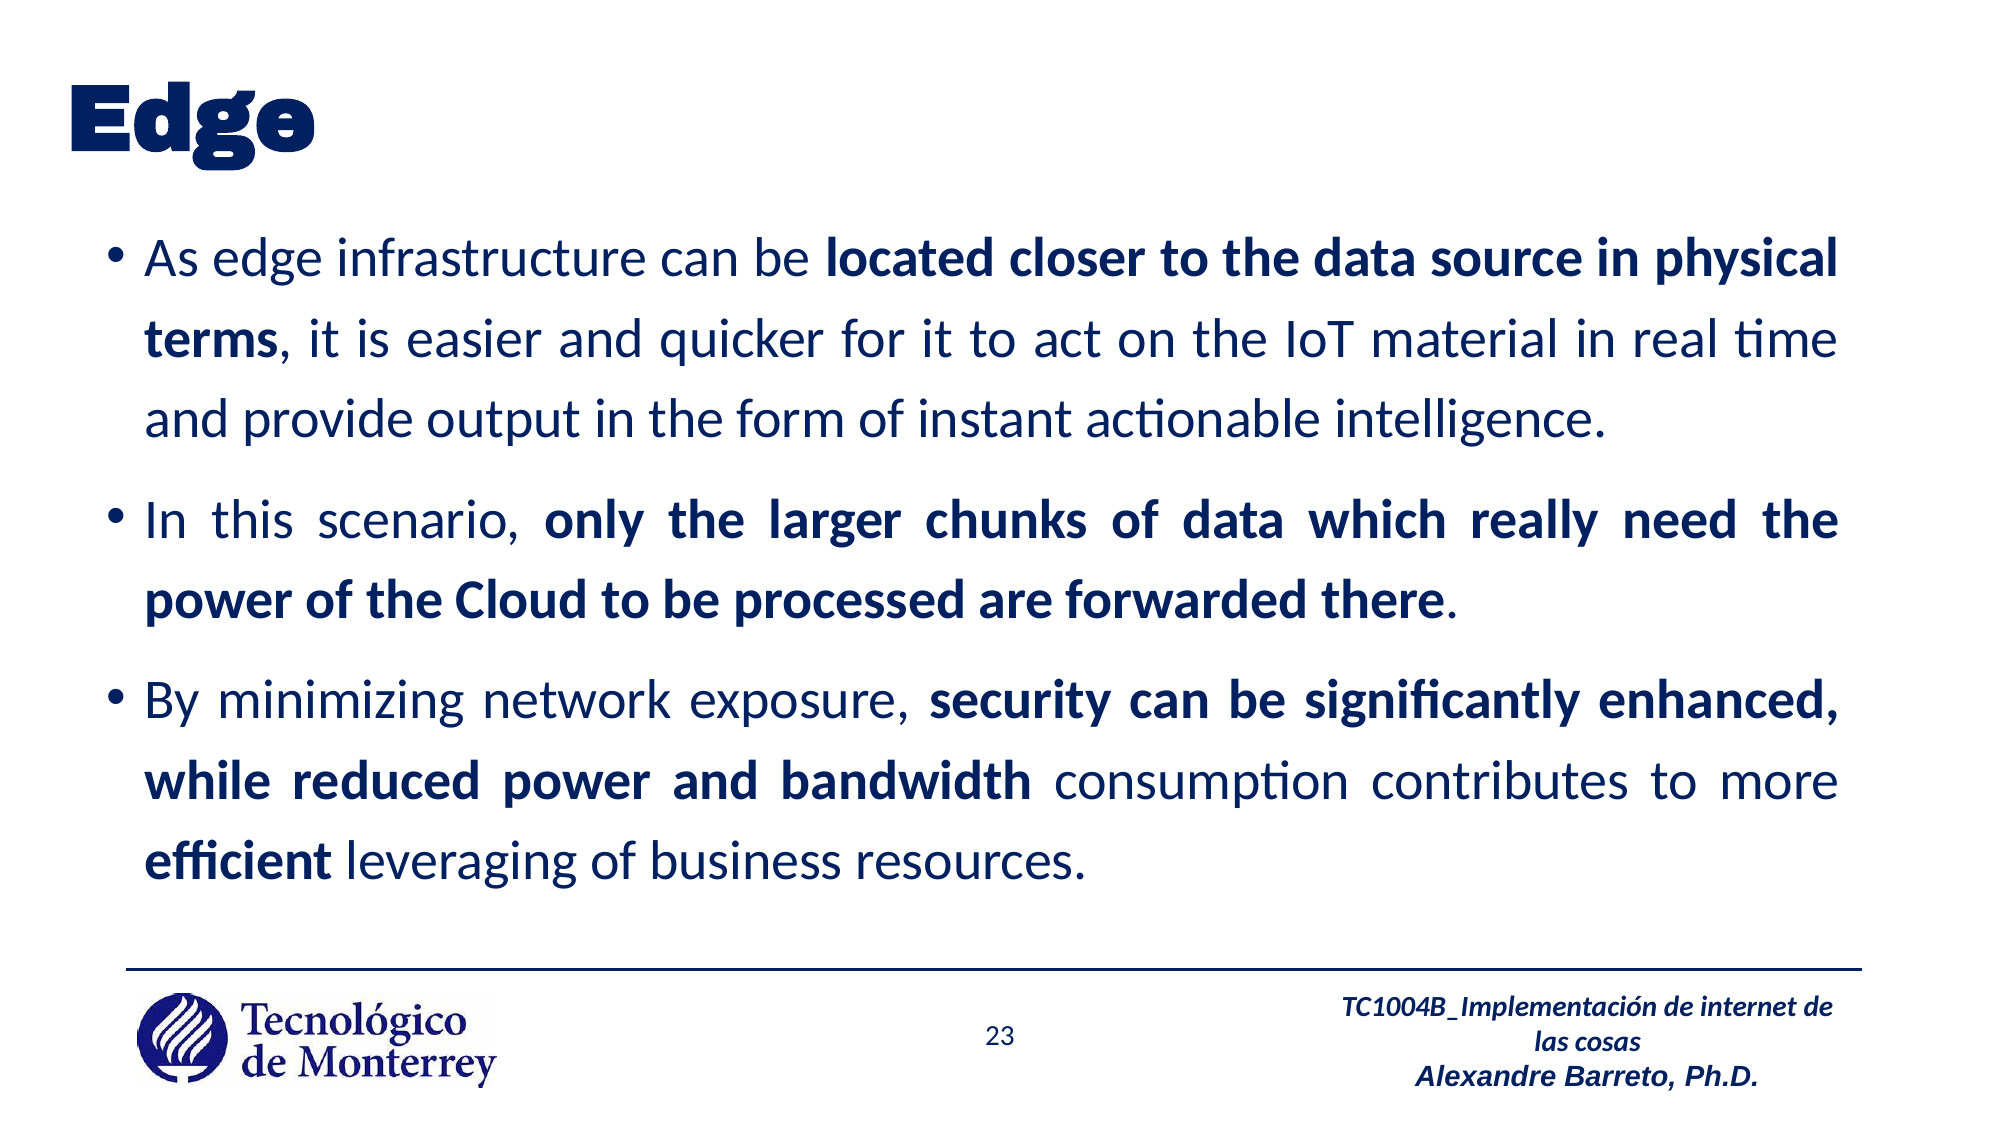

# Edge
As edge infrastructure can be located closer to the data source in physical terms, it is easier and quicker for it to act on the IoT material in real time and provide output in the form of instant actionable intelligence.
In this scenario, only the larger chunks of data which really need the power of the Cloud to be processed are forwarded there.
By minimizing network exposure, security can be significantly enhanced, while reduced power and bandwidth consumption contributes to more efficient leveraging of business resources.